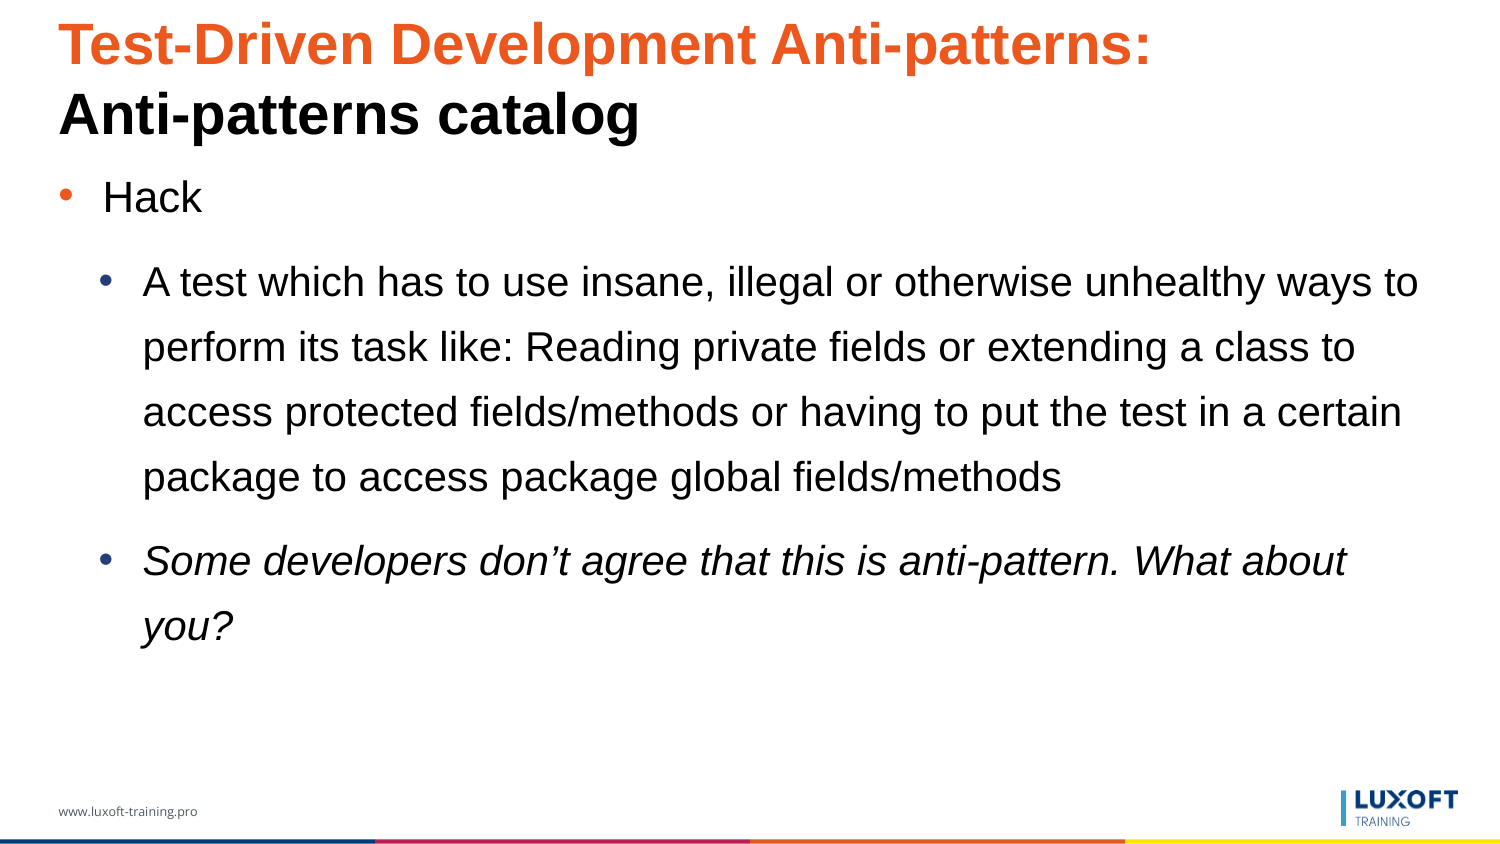

# Test-Driven Development Anti-patterns: Anti-patterns catalog
Hack
A test which has to use insane, illegal or otherwise unhealthy ways to perform its task like: Reading private fields or extending a class to access protected fields/methods or having to put the test in a certain package to access package global fields/methods
Some developers don’t agree that this is anti-pattern. What about you?